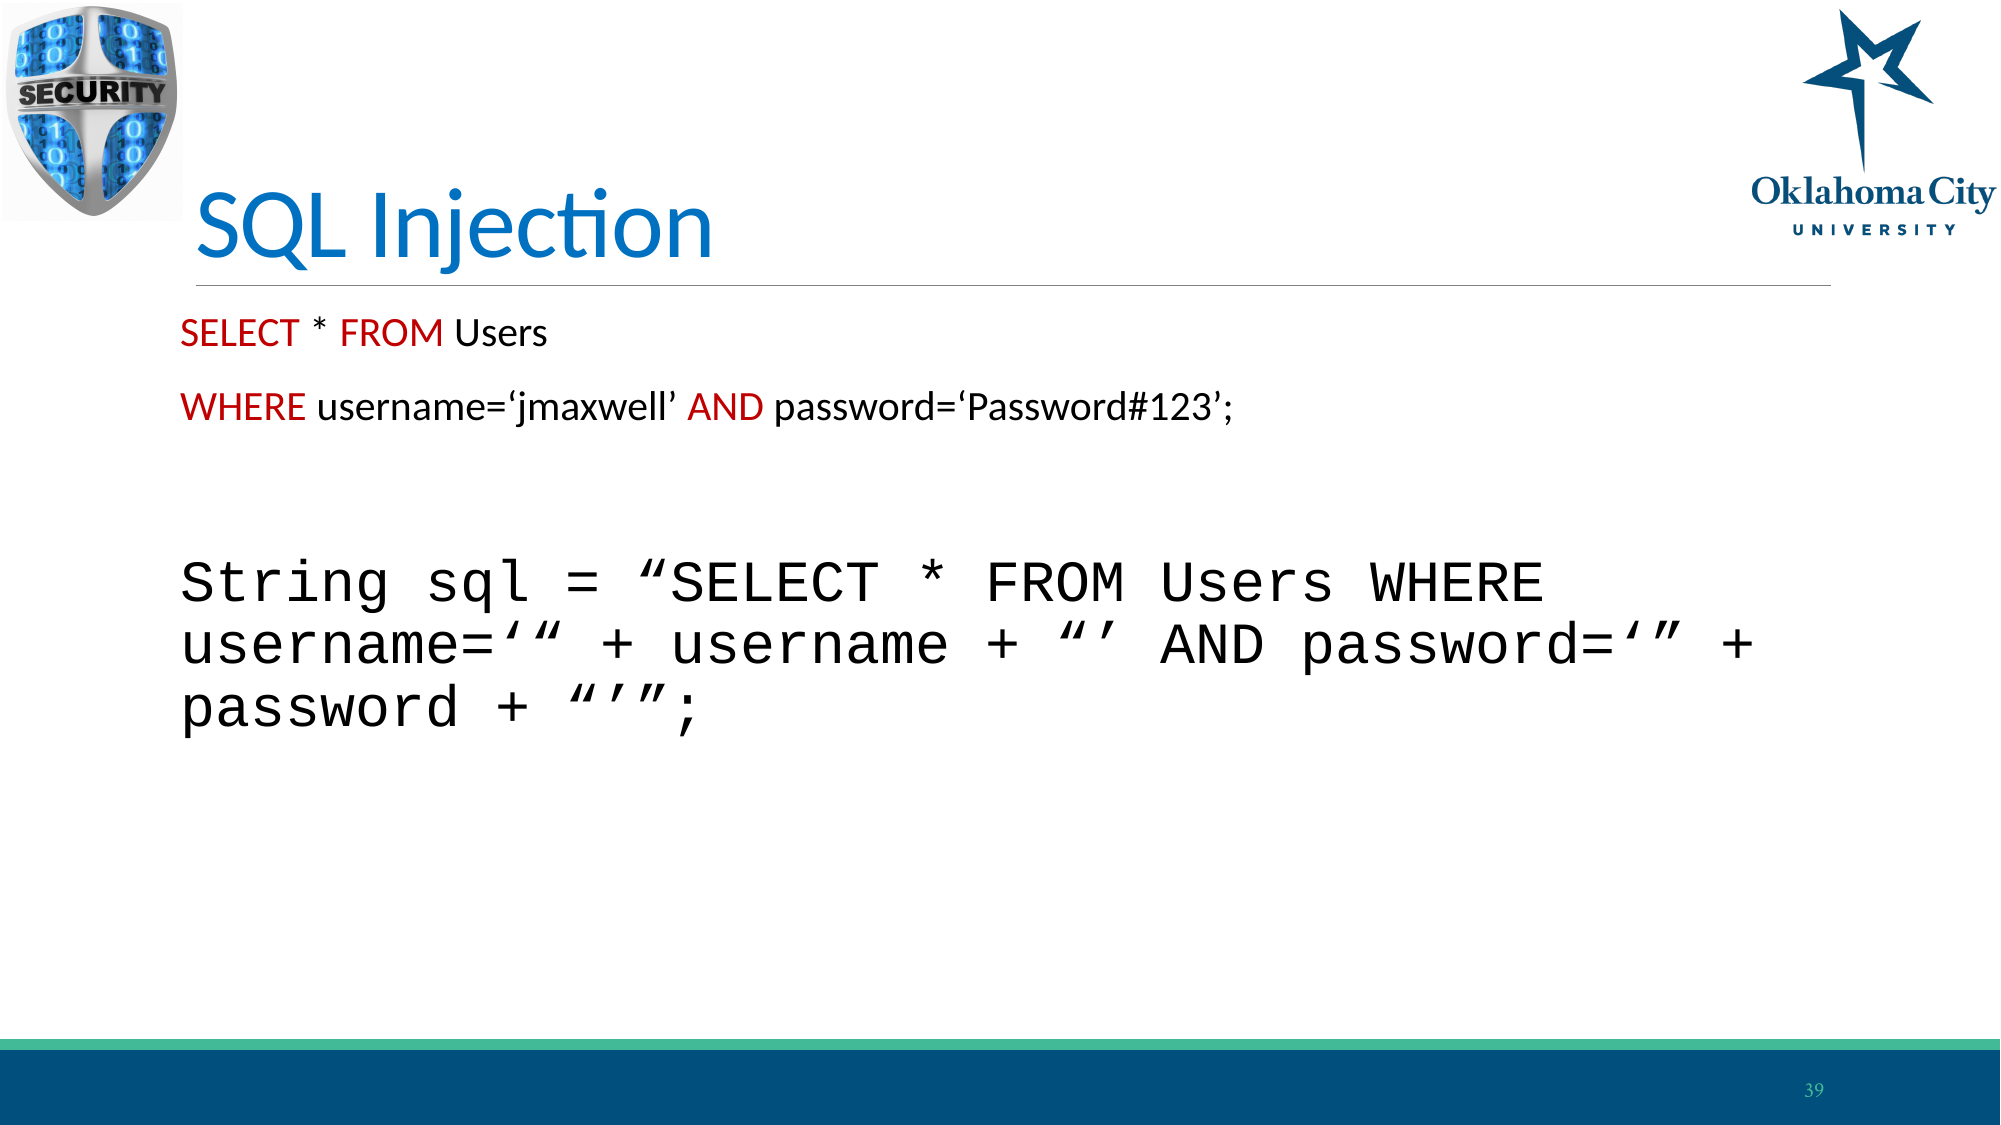

# SQL Injection
SELECT * FROM Users
WHERE username=‘jmaxwell’ AND password=‘Password#123’;

String sql = “SELECT * FROM Users WHERE username=‘“ + username + “’ AND password=‘” + password + “’”;
39